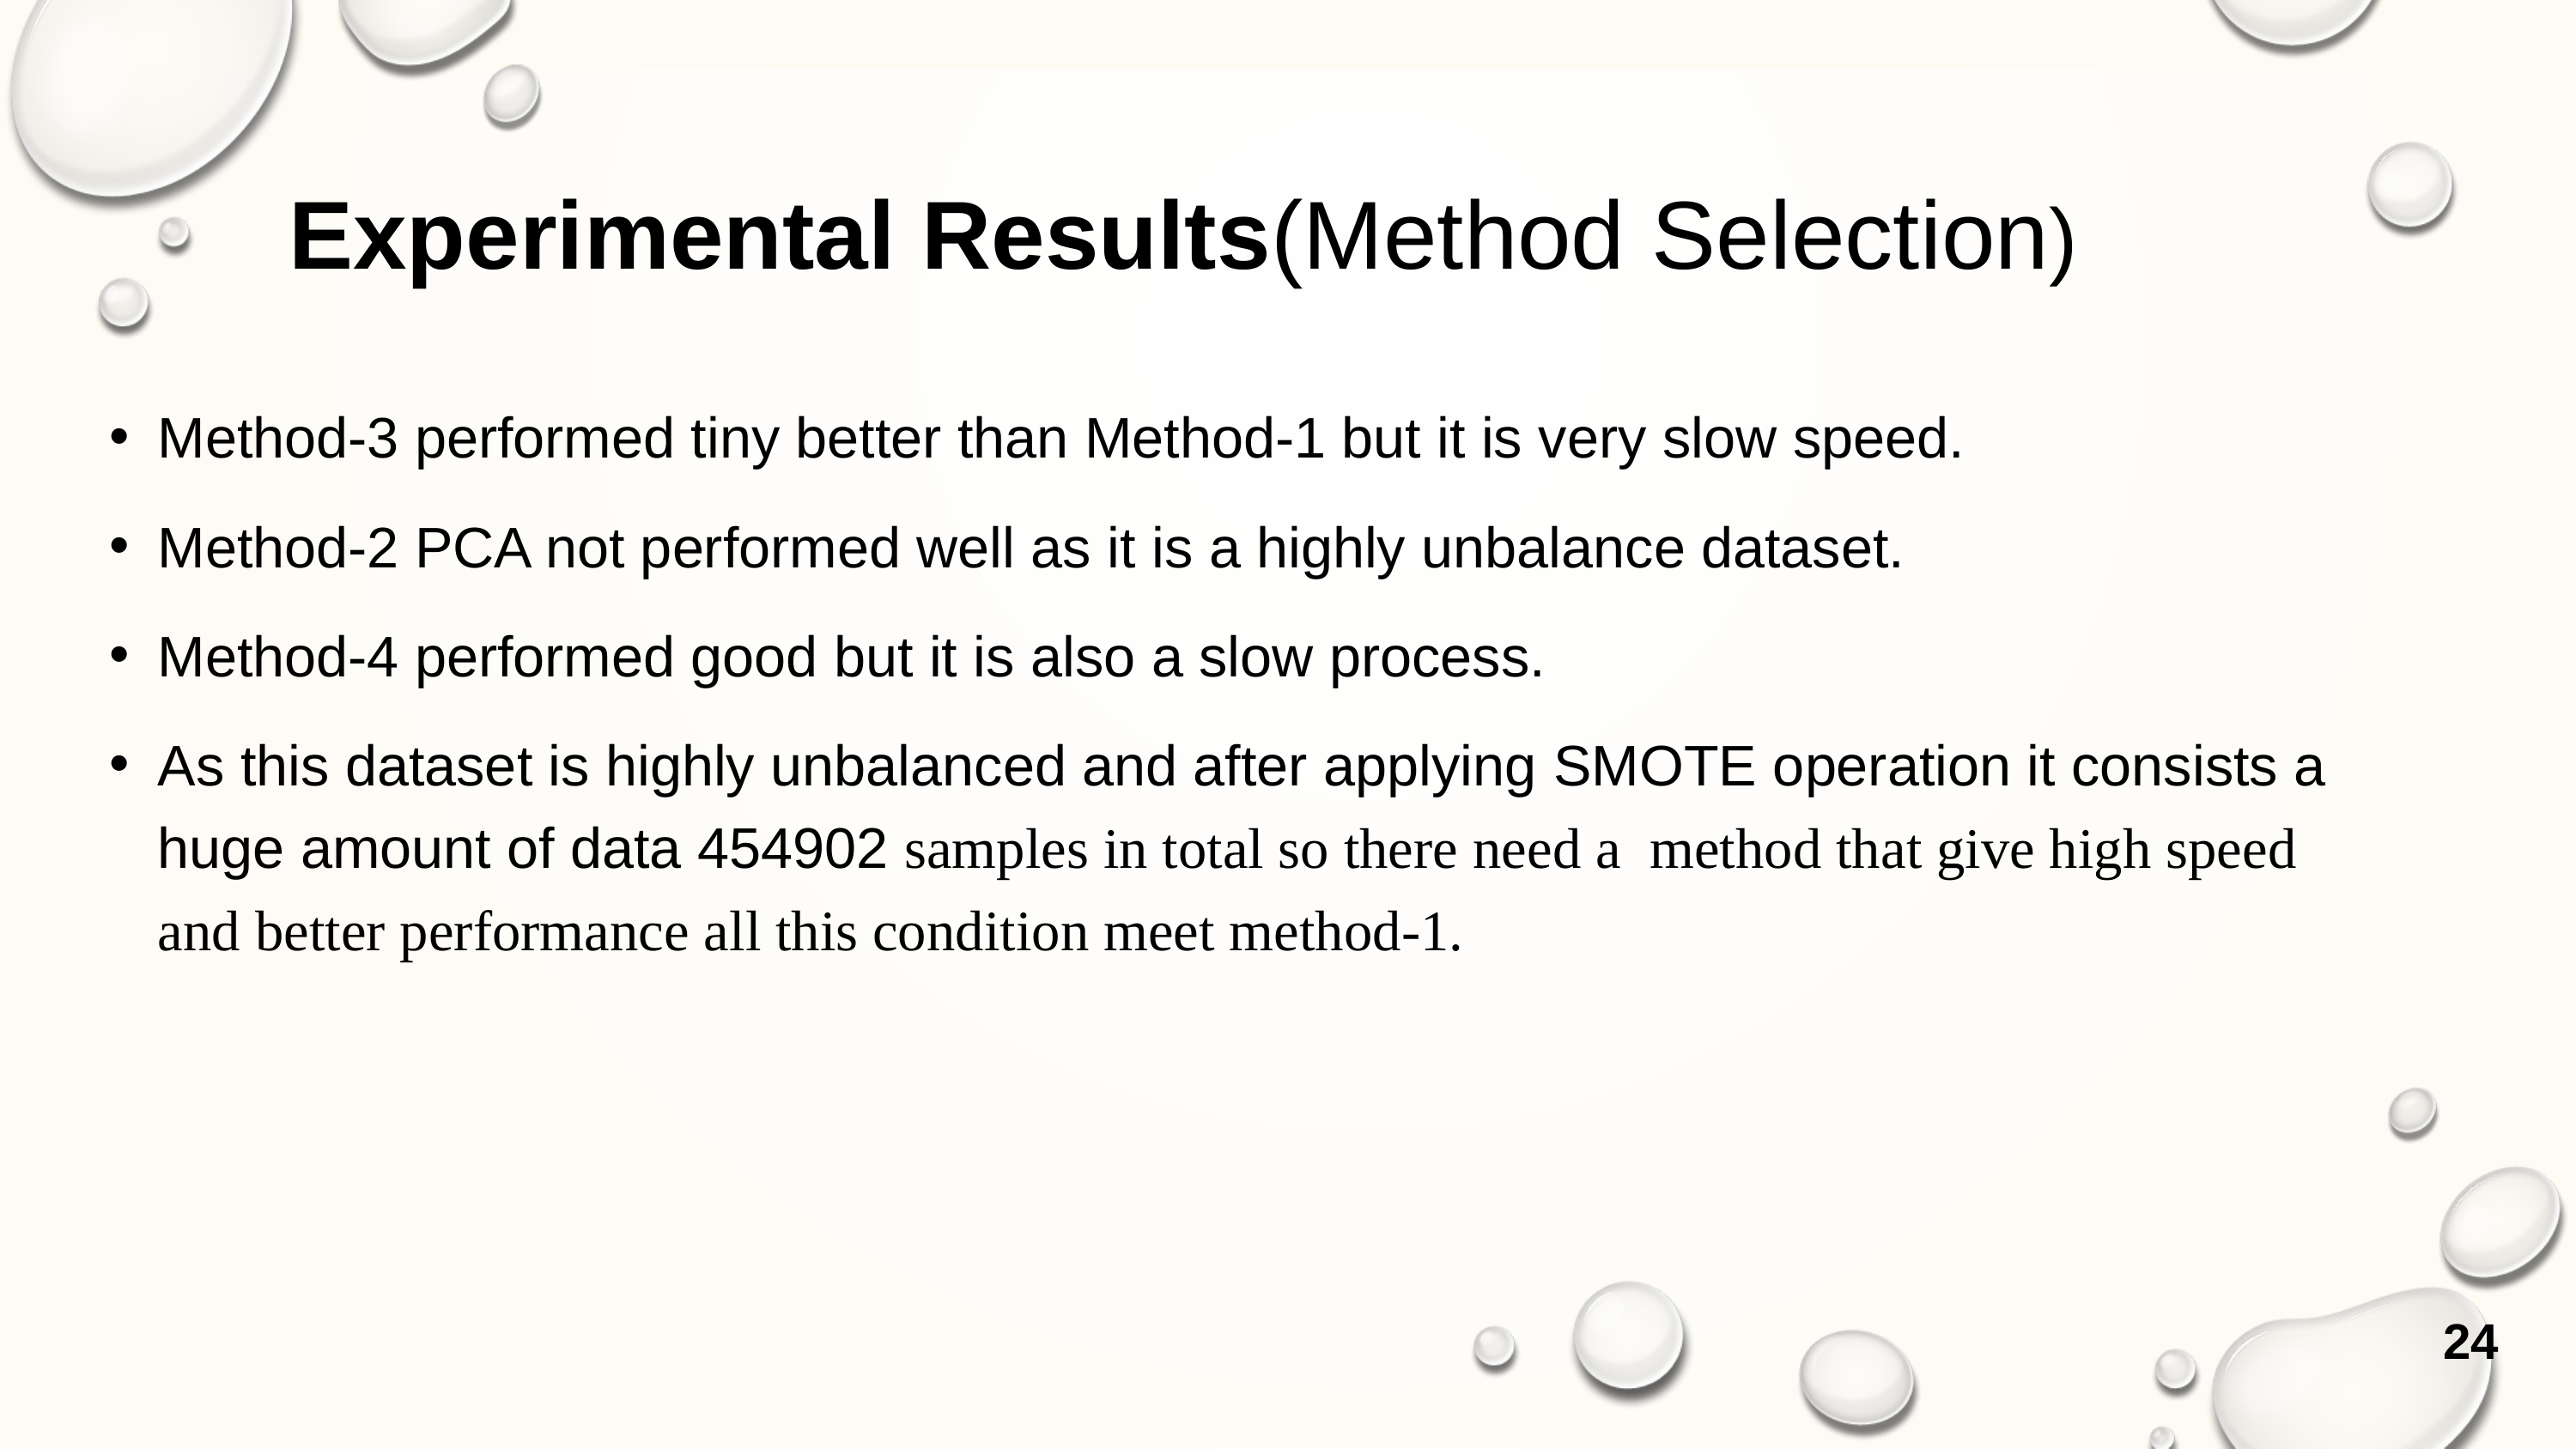

Experimental Results(Method Selection)

Method-3 performed tiny better than Method-1 but it is very slow speed.
Method-2 PCA not performed well as it is a highly unbalance dataset.
Method-4 performed good but it is also a slow process.
As this dataset is highly unbalanced and after applying smote operation it consists a huge amount of data 454902 samples in total so there need a  method that give high speed and better performance all this condition meet method-1.

24